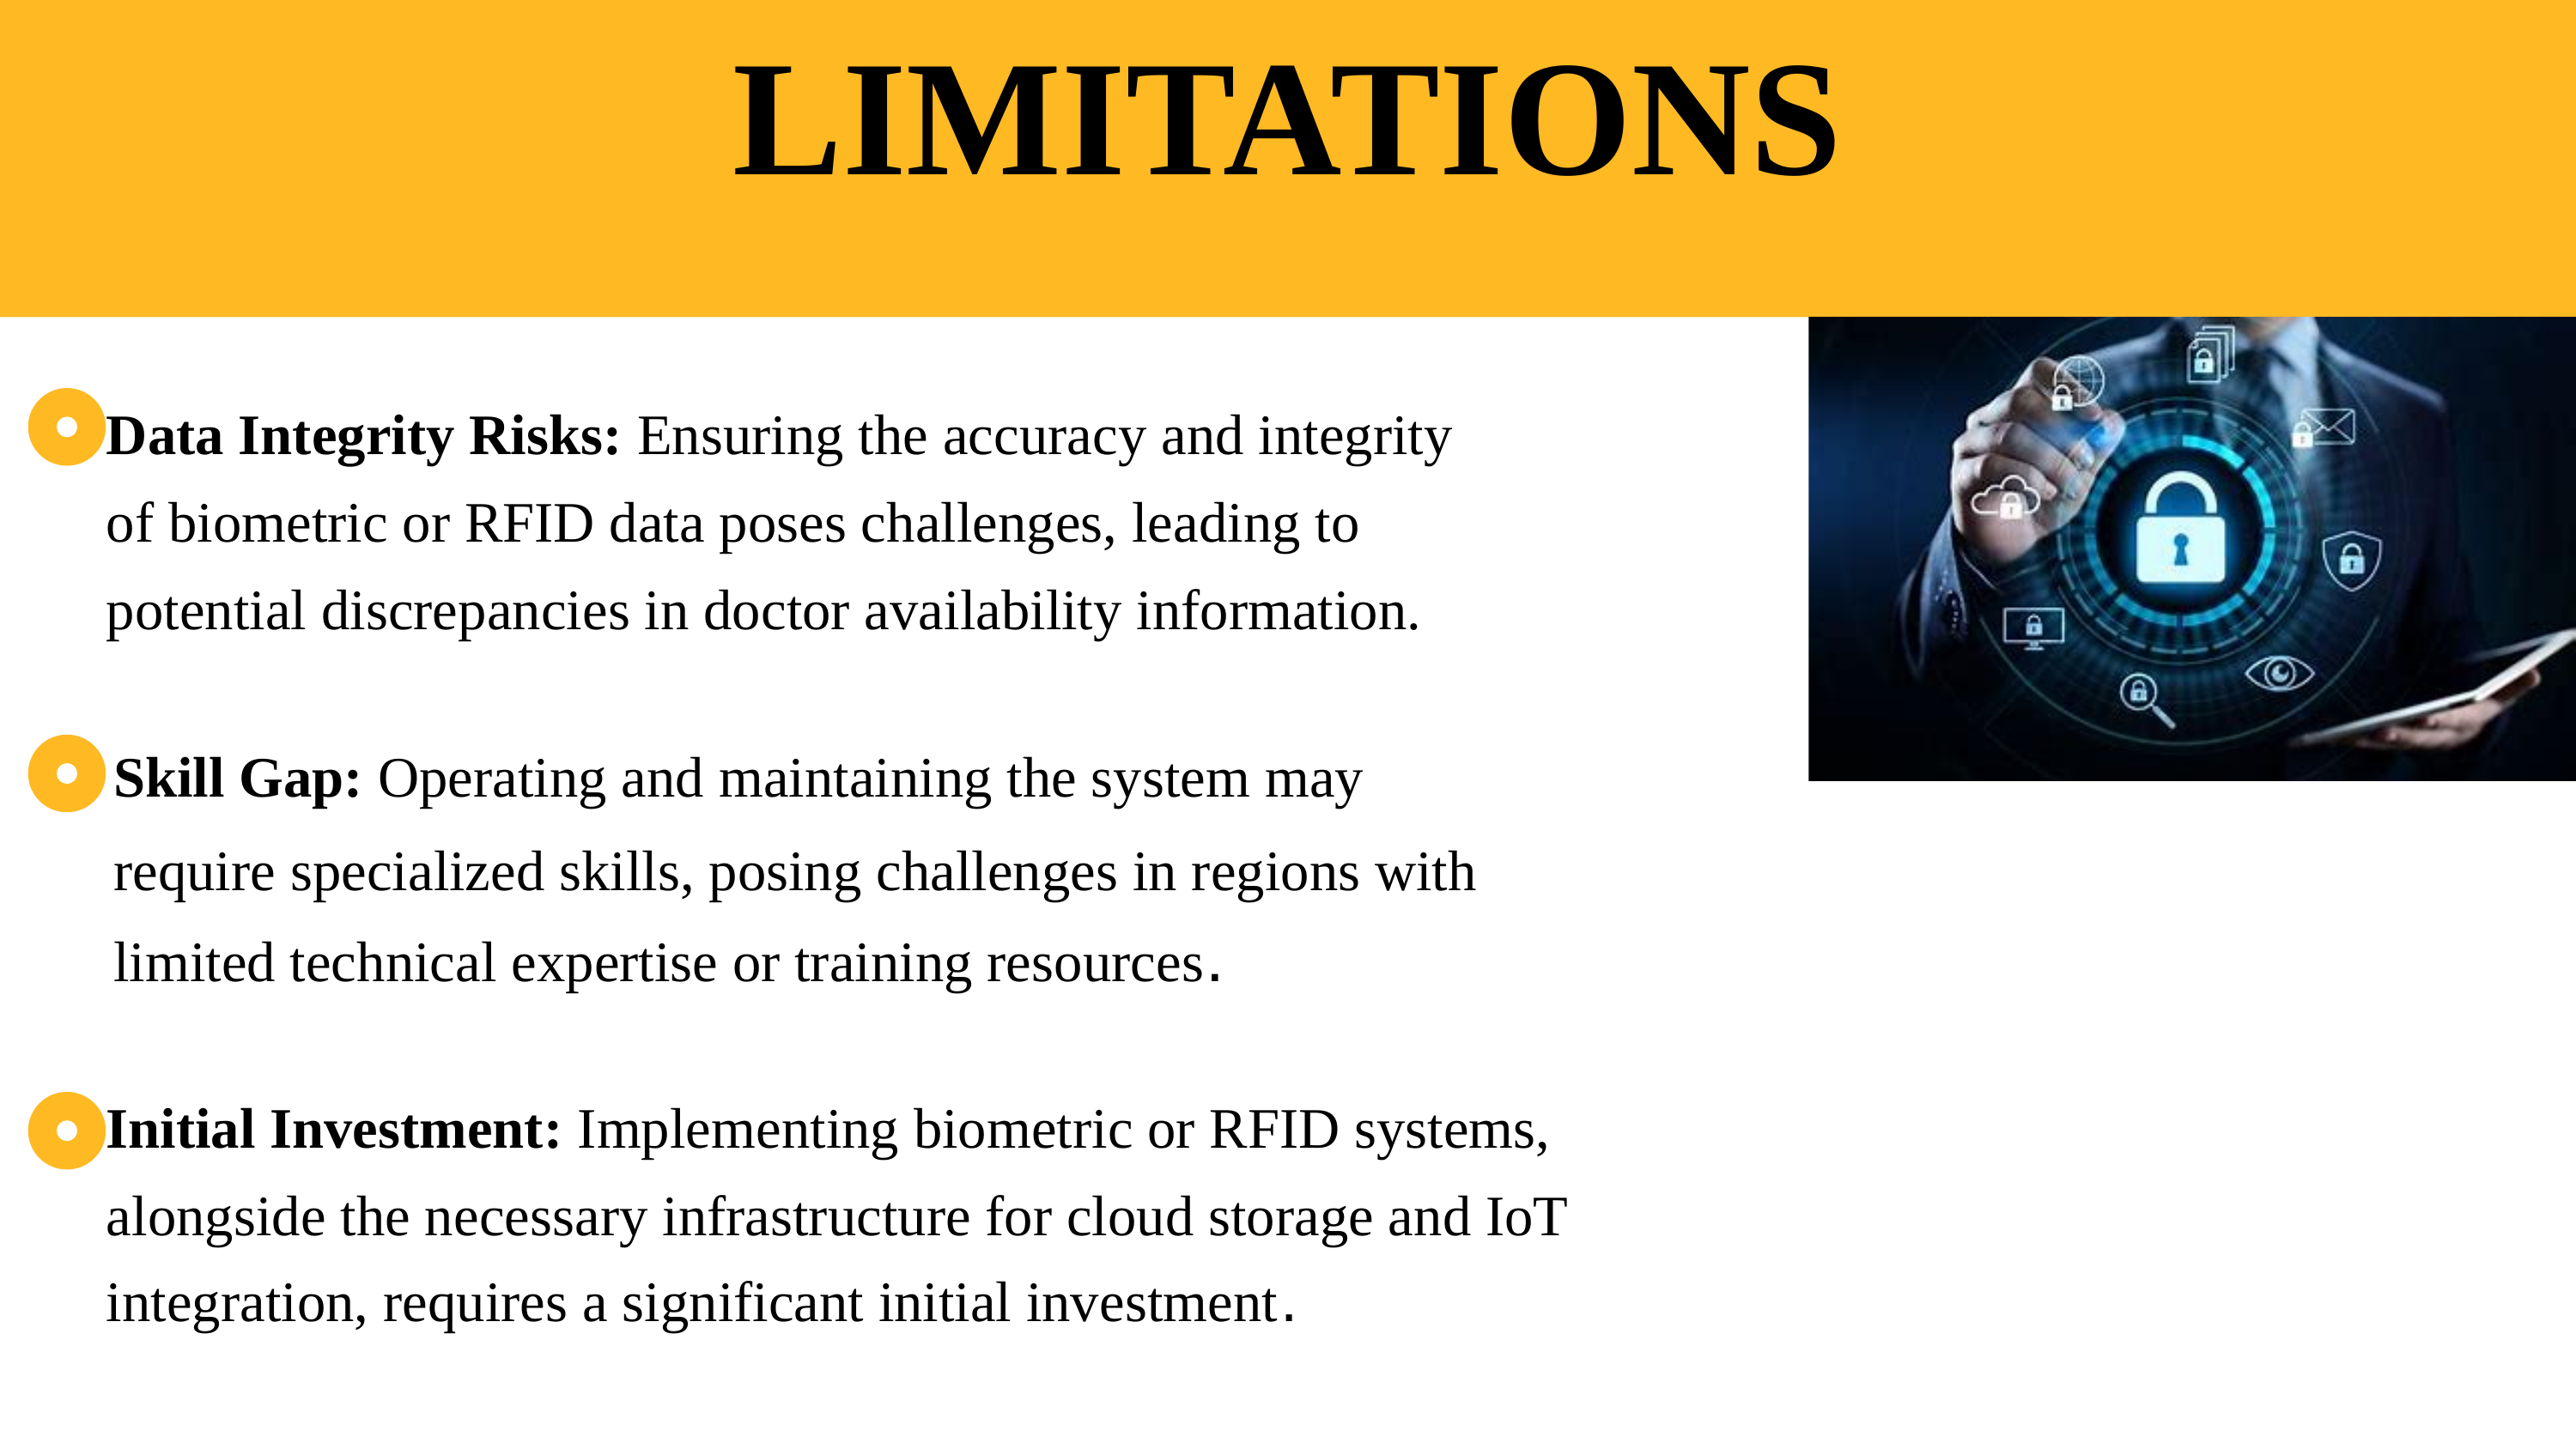

LIMITATIONS

Data Integrity Risks: Ensuring the accuracy and integrity of biometric or RFID data poses challenges, leading to potential discrepancies in doctor availability information.

Skill Gap: Operating and maintaining the system may require specialized skills, posing challenges in regions with limited technical expertise or training resources.

Initial Investment: Implementing biometric or RFID systems, alongside the necessary infrastructure for cloud storage and IoT integration, requires a significant initial investment.